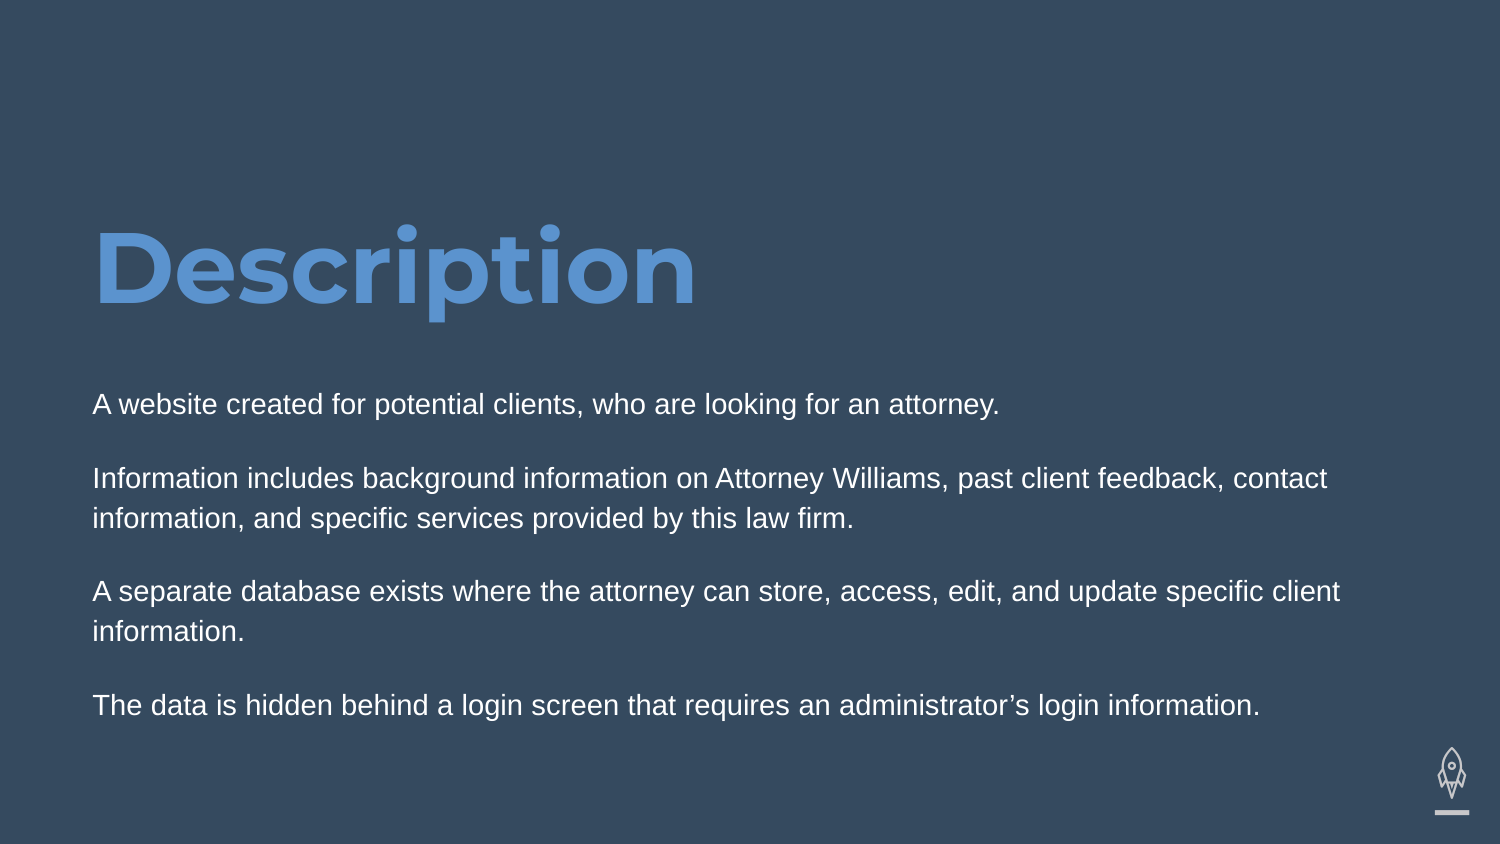

# Description
A website created for potential clients, who are looking for an attorney.
Information includes background information on Attorney Williams, past client feedback, contact information, and specific services provided by this law firm.
A separate database exists where the attorney can store, access, edit, and update specific client information.
The data is hidden behind a login screen that requires an administrator’s login information.

An 1-3 sentence elevator pitch version of your project description. What problem does it solve?